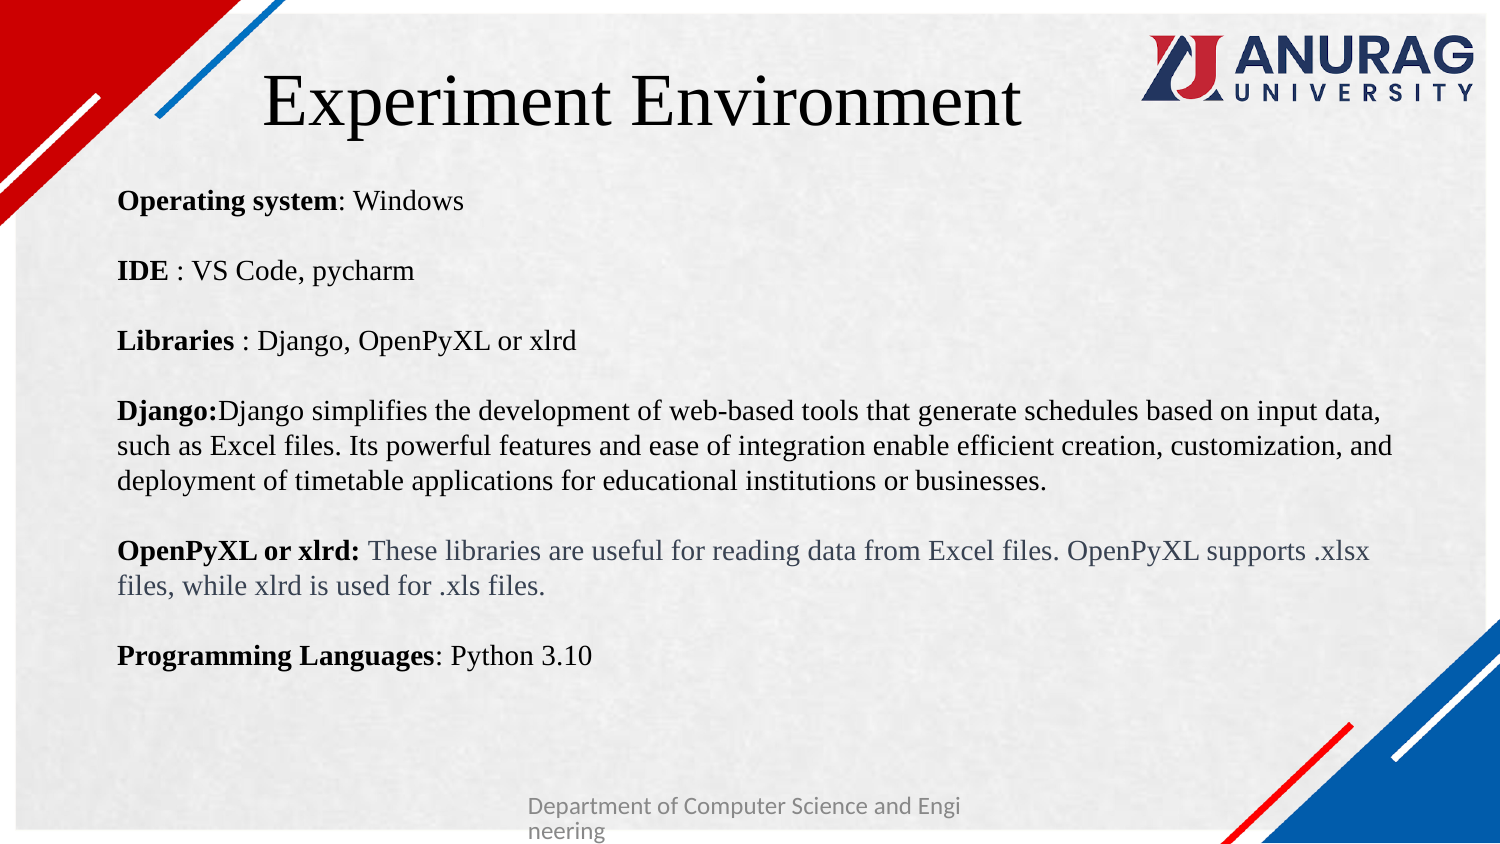

# Experiment Environment
Operating system: Windows
IDE : VS Code, pycharm
Libraries : Django, OpenPyXL or xlrd

Django:Django simplifies the development of web-based tools that generate schedules based on input data, such as Excel files. Its powerful features and ease of integration enable efficient creation, customization, and deployment of timetable applications for educational institutions or businesses.

OpenPyXL or xlrd: These libraries are useful for reading data from Excel files. OpenPyXL supports .xlsx files, while xlrd is used for .xls files.
Programming Languages: Python 3.10

Department of Computer Science and Engineering
5